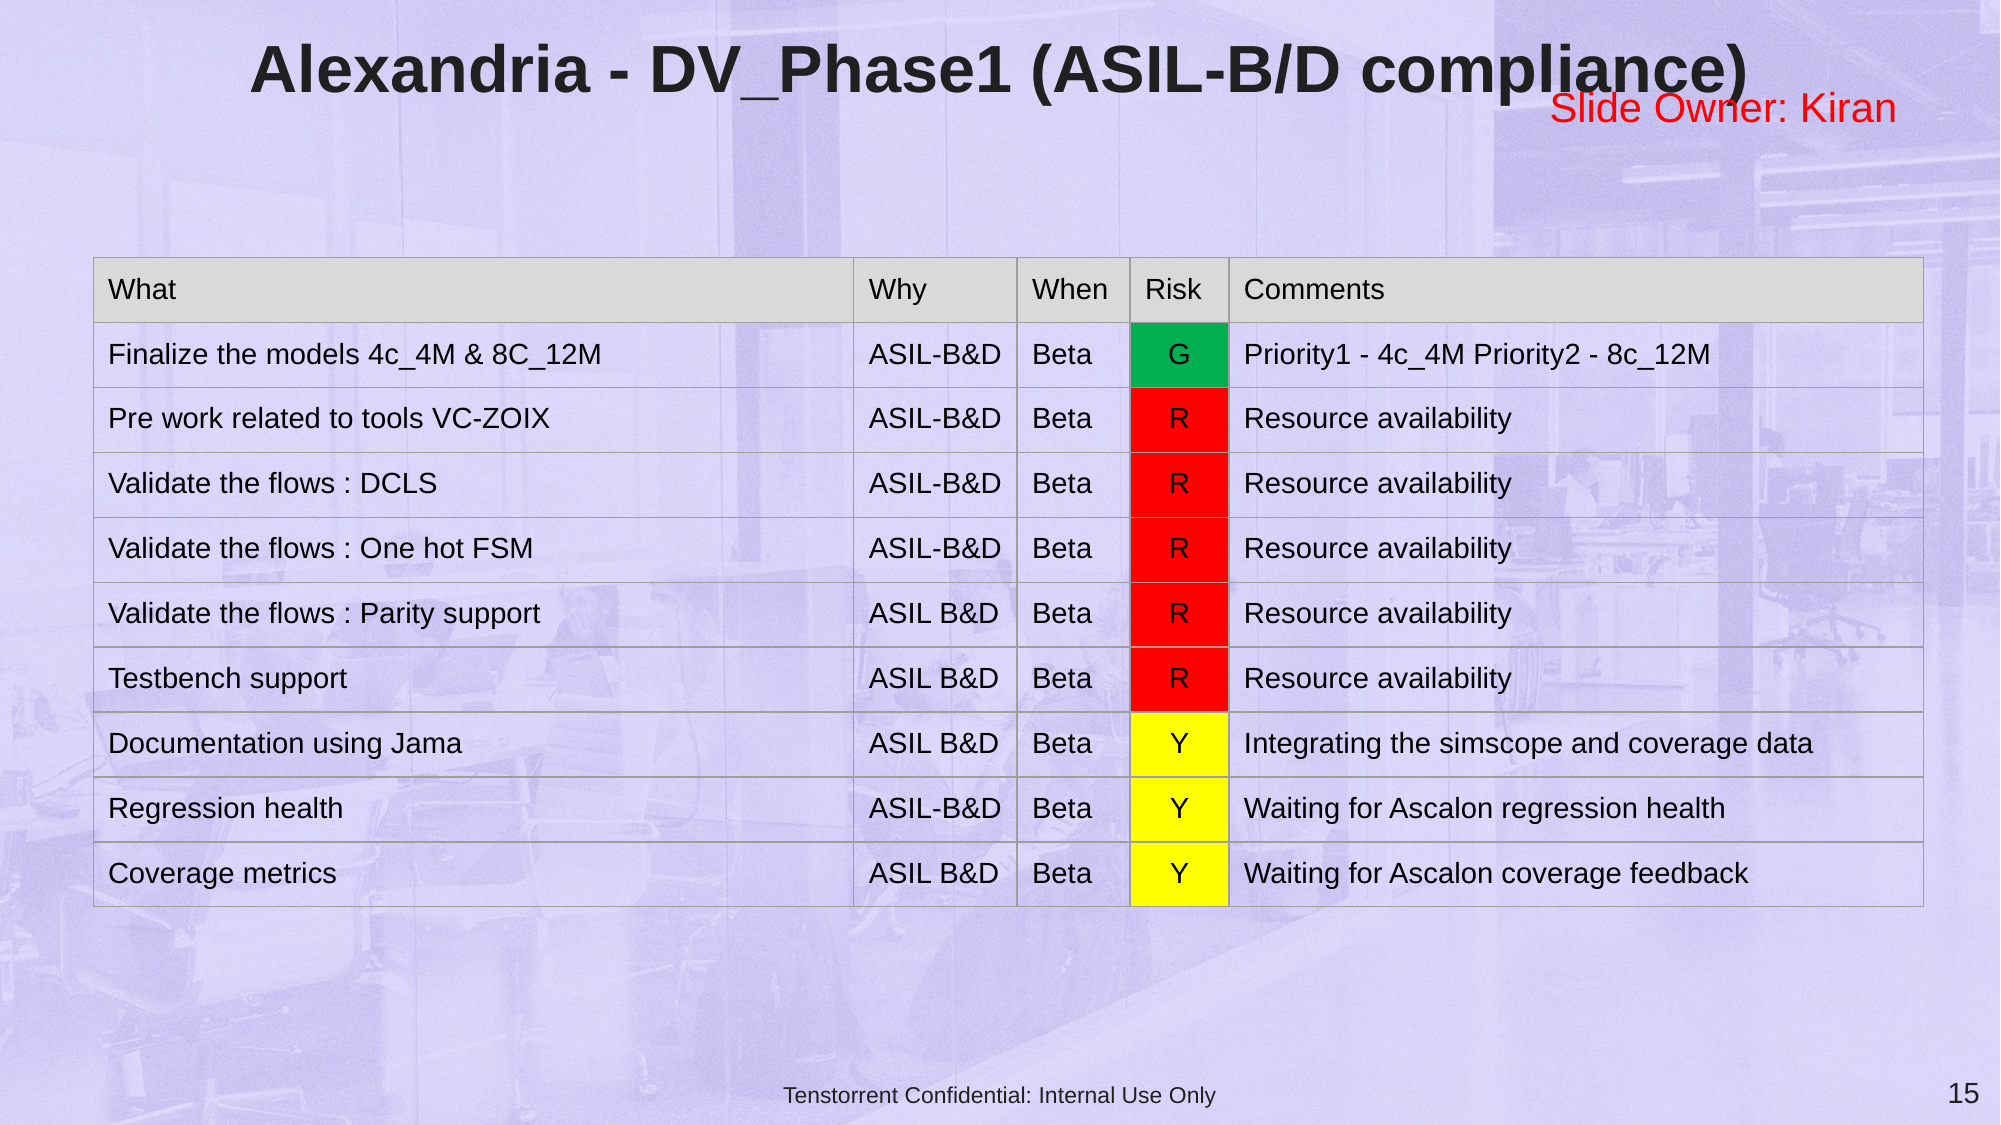

# Alexandria - DV_Phase1 (ASIL-B/D compliance)

Slide Owner: Kiran
| What | Why | When | Risk | Comments |
| --- | --- | --- | --- | --- |
| Finalize the models 4c\_4M & 8C\_12M | ASIL-B&D | Beta | G | Priority1 - 4c\_4M Priority2 - 8c\_12M |
| Pre work related to tools VC-ZOIX | ASIL-B&D | Beta | R | Resource availability |
| Validate the flows : DCLS | ASIL-B&D | Beta | R | Resource availability |
| Validate the flows : One hot FSM | ASIL-B&D | Beta | R | Resource availability |
| Validate the flows : Parity support | ASIL B&D | Beta | R | Resource availability |
| Testbench support | ASIL B&D | Beta | R | Resource availability |
| Documentation using Jama | ASIL B&D | Beta | Y | Integrating the simscope and coverage data |
| Regression health | ASIL-B&D | Beta | Y | Waiting for Ascalon regression health |
| Coverage metrics | ASIL B&D | Beta | Y | Waiting for Ascalon coverage feedback |
15